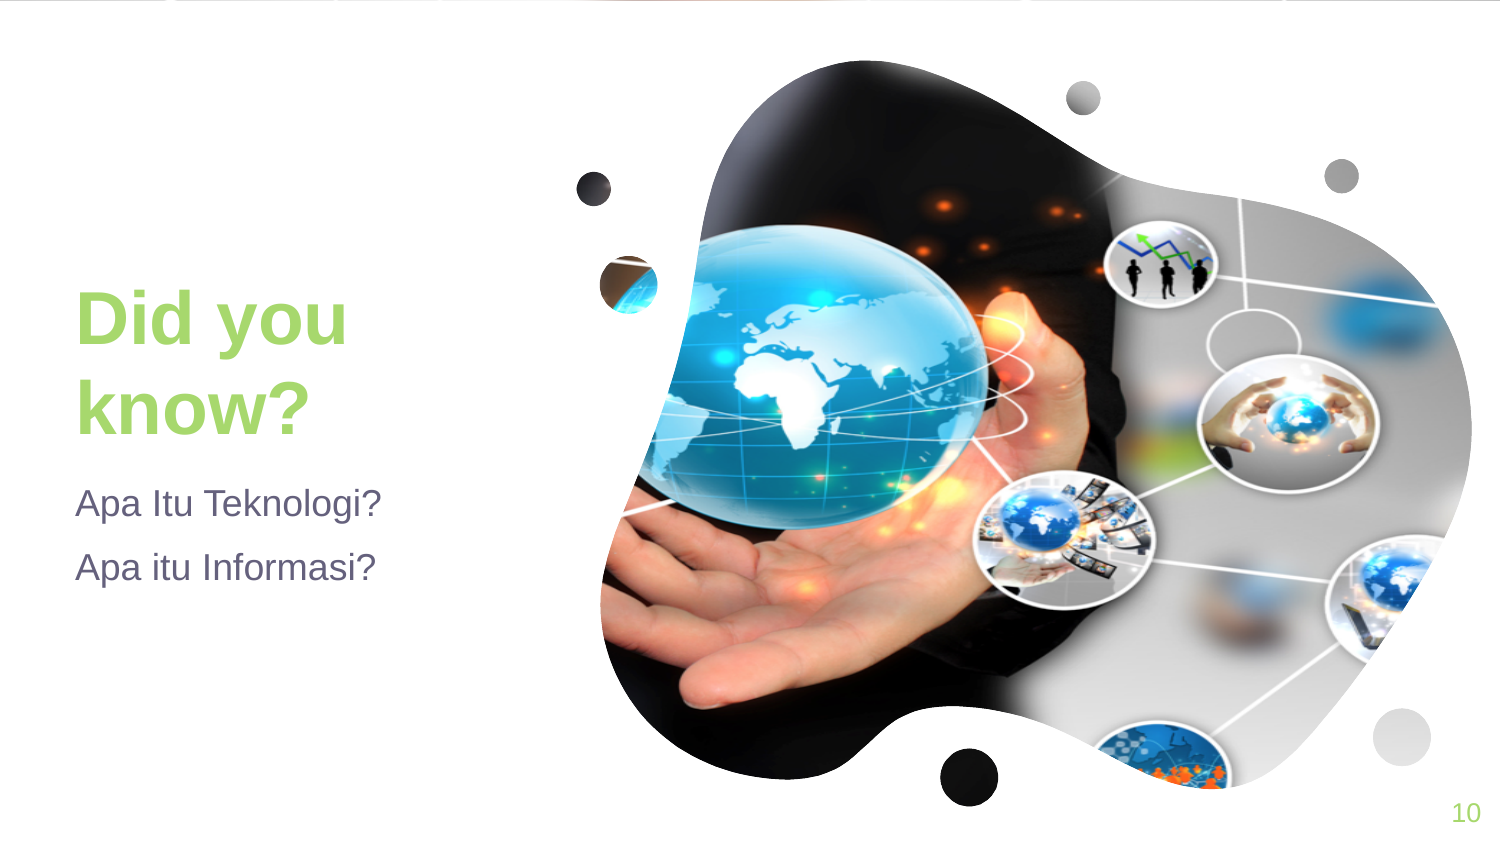

# Did you know?
Apa Itu Teknologi?
Apa itu Informasi?
10